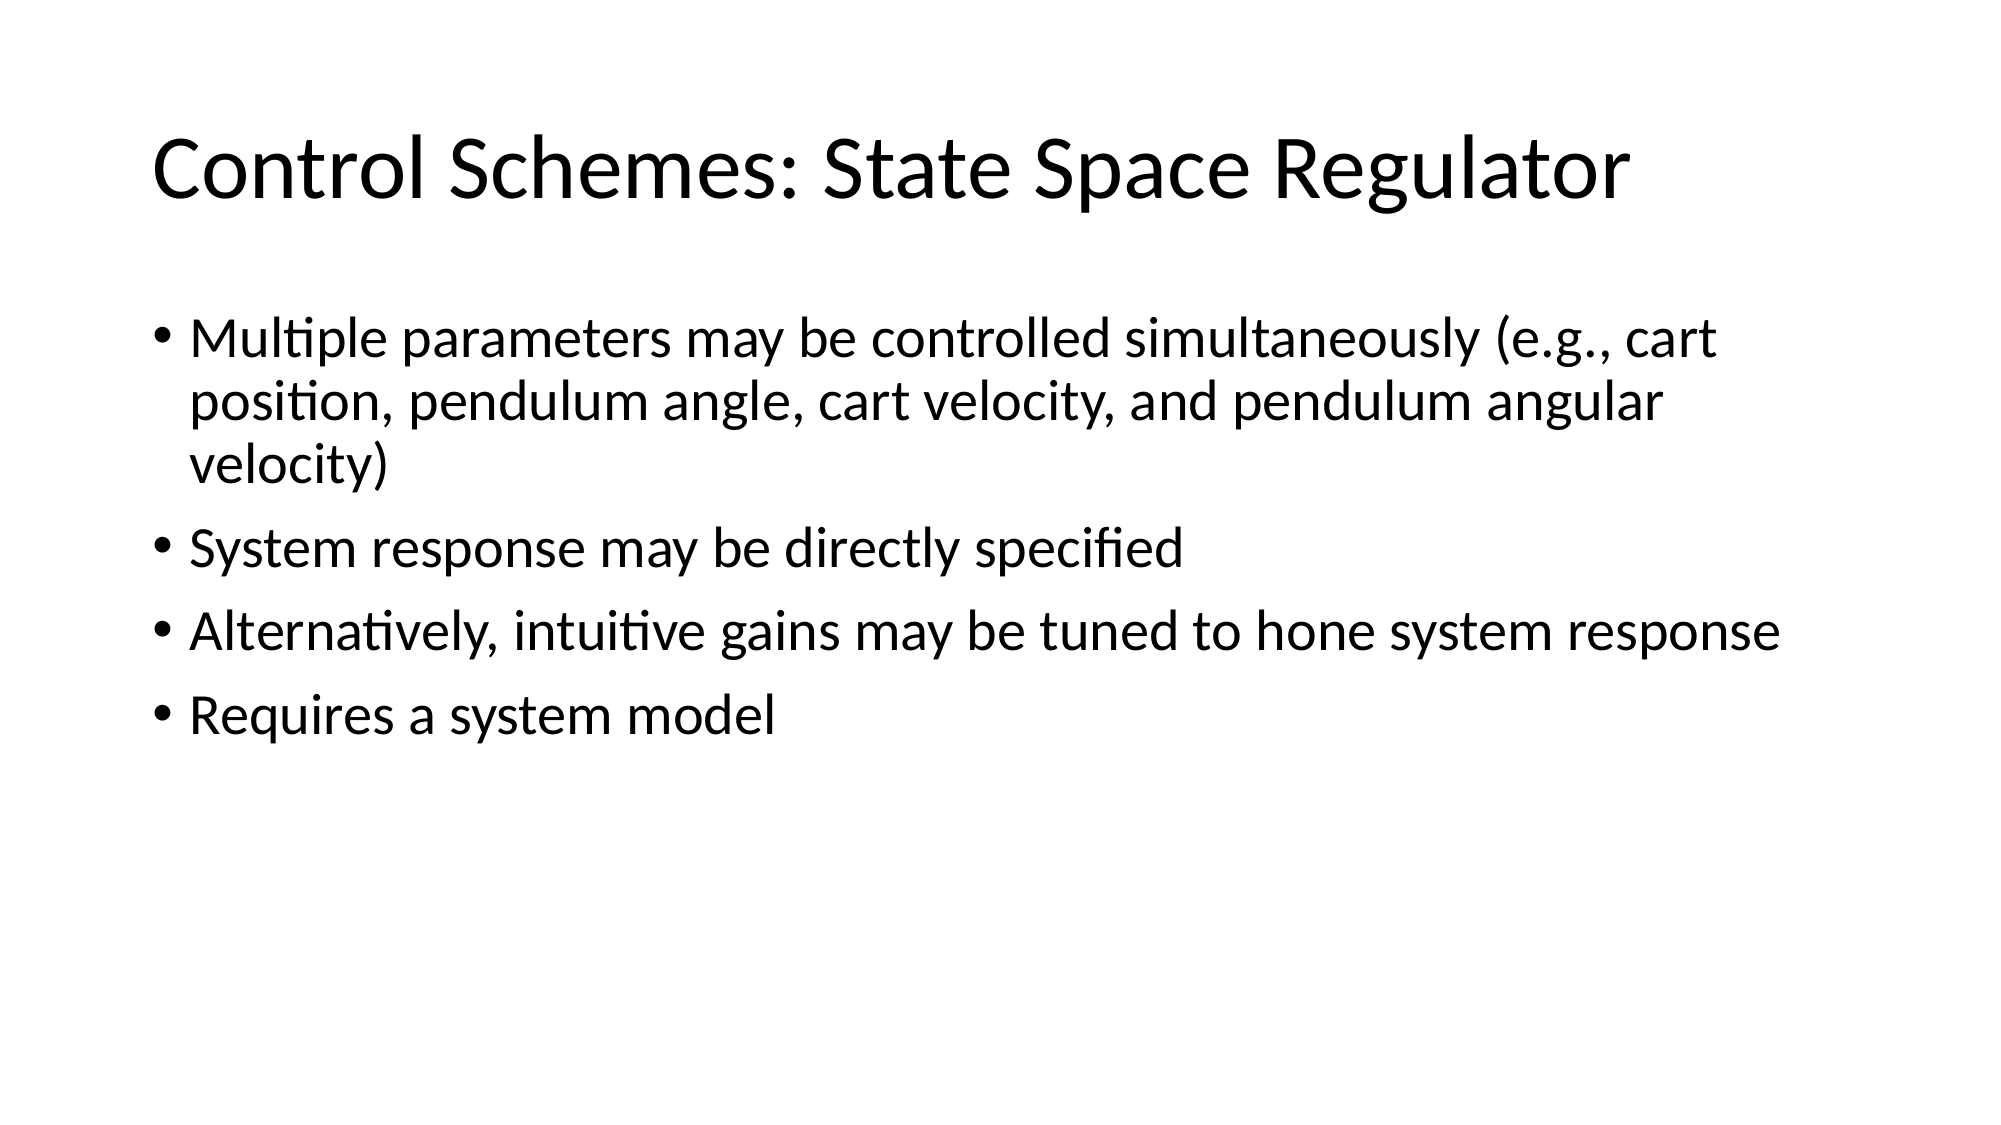

# Control Schemes: State Space Regulator
Multiple parameters may be controlled simultaneously (e.g., cart position, pendulum angle, cart velocity, and pendulum angular velocity)
System response may be directly specified
Alternatively, intuitive gains may be tuned to hone system response
Requires a system model